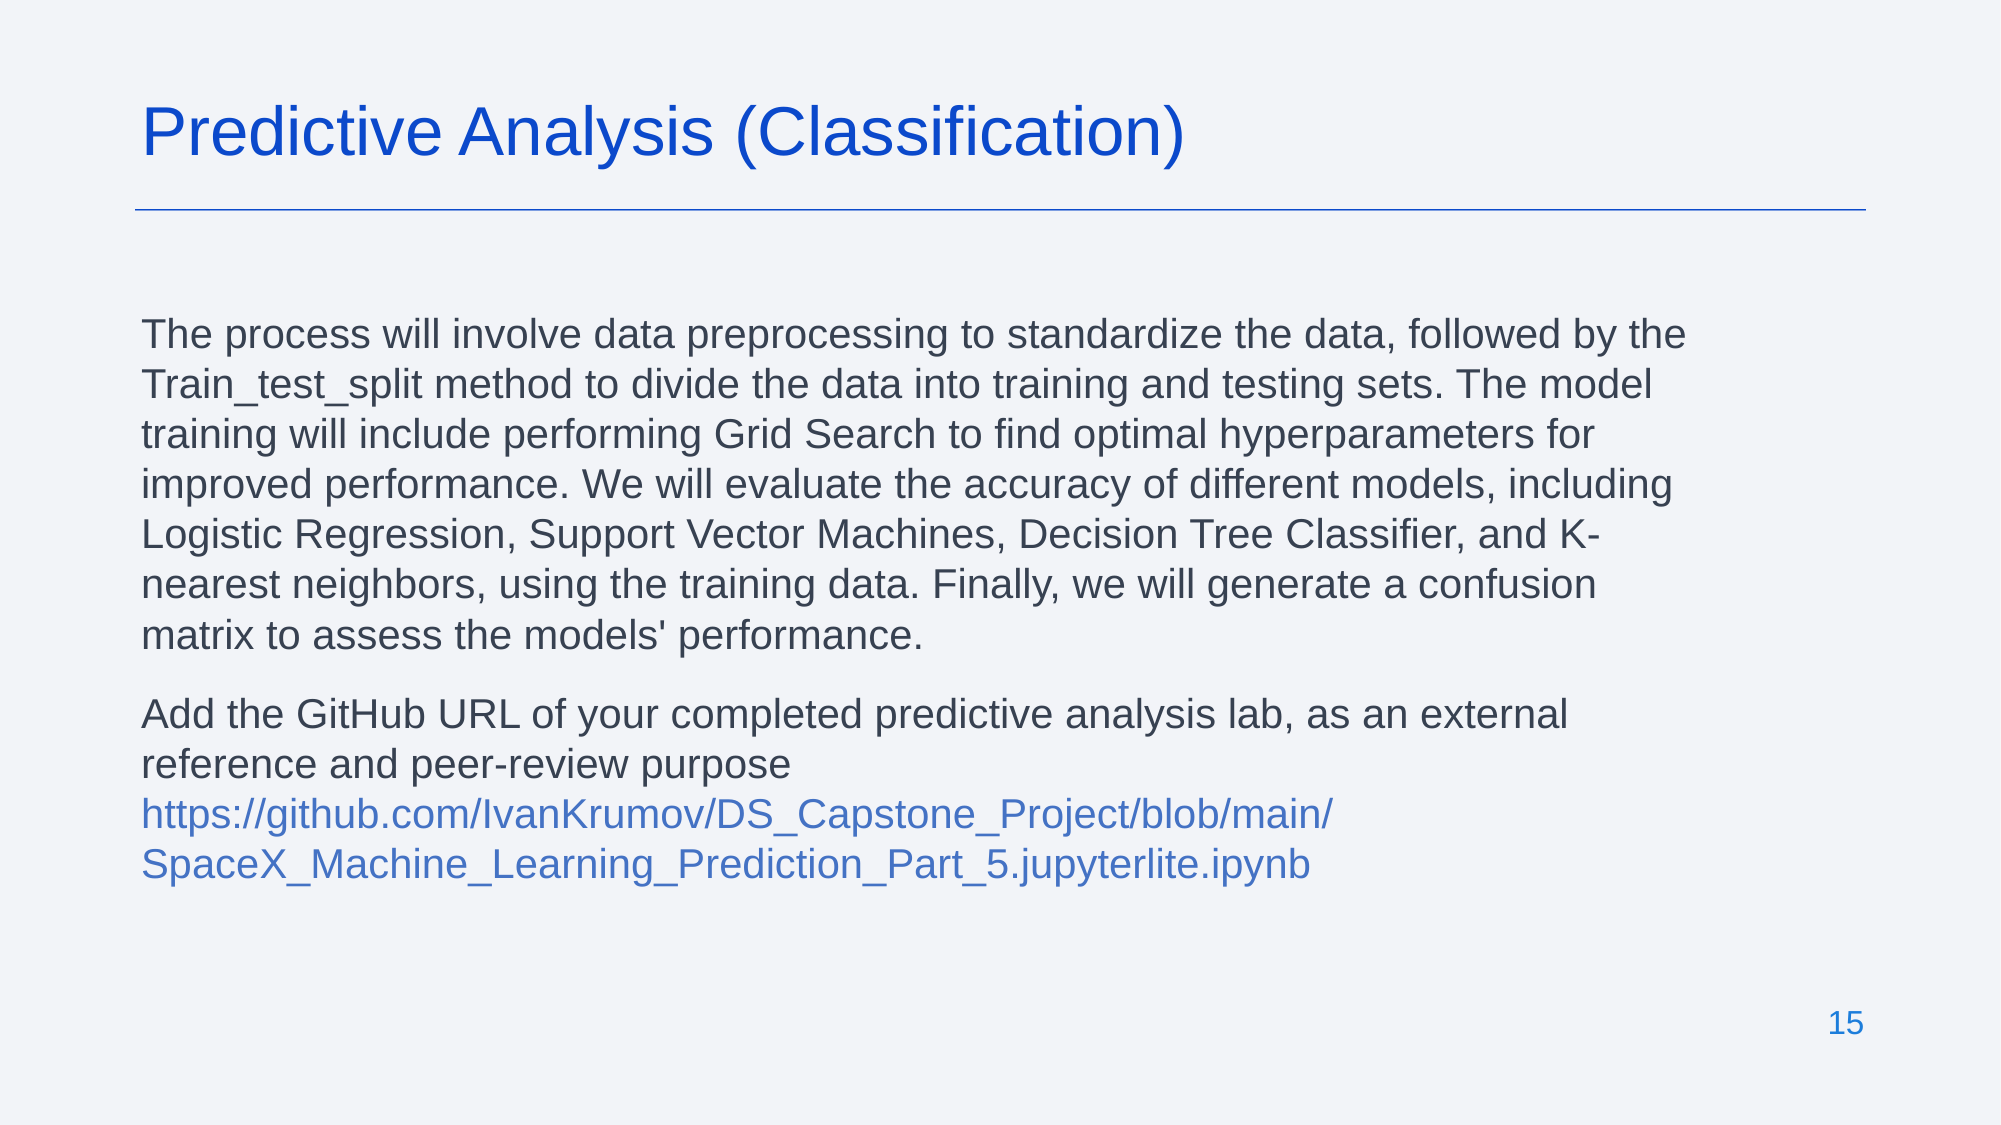

Predictive Analysis (Classification)
The process will involve data preprocessing to standardize the data, followed by the Train_test_split method to divide the data into training and testing sets. The model training will include performing Grid Search to find optimal hyperparameters for improved performance. We will evaluate the accuracy of different models, including Logistic Regression, Support Vector Machines, Decision Tree Classifier, and K-nearest neighbors, using the training data. Finally, we will generate a confusion matrix to assess the models' performance.
Add the GitHub URL of your completed predictive analysis lab, as an external reference and peer-review purpose
https://github.com/IvanKrumov/DS_Capstone_Project/blob/main/SpaceX_Machine_Learning_Prediction_Part_5.jupyterlite.ipynb

15